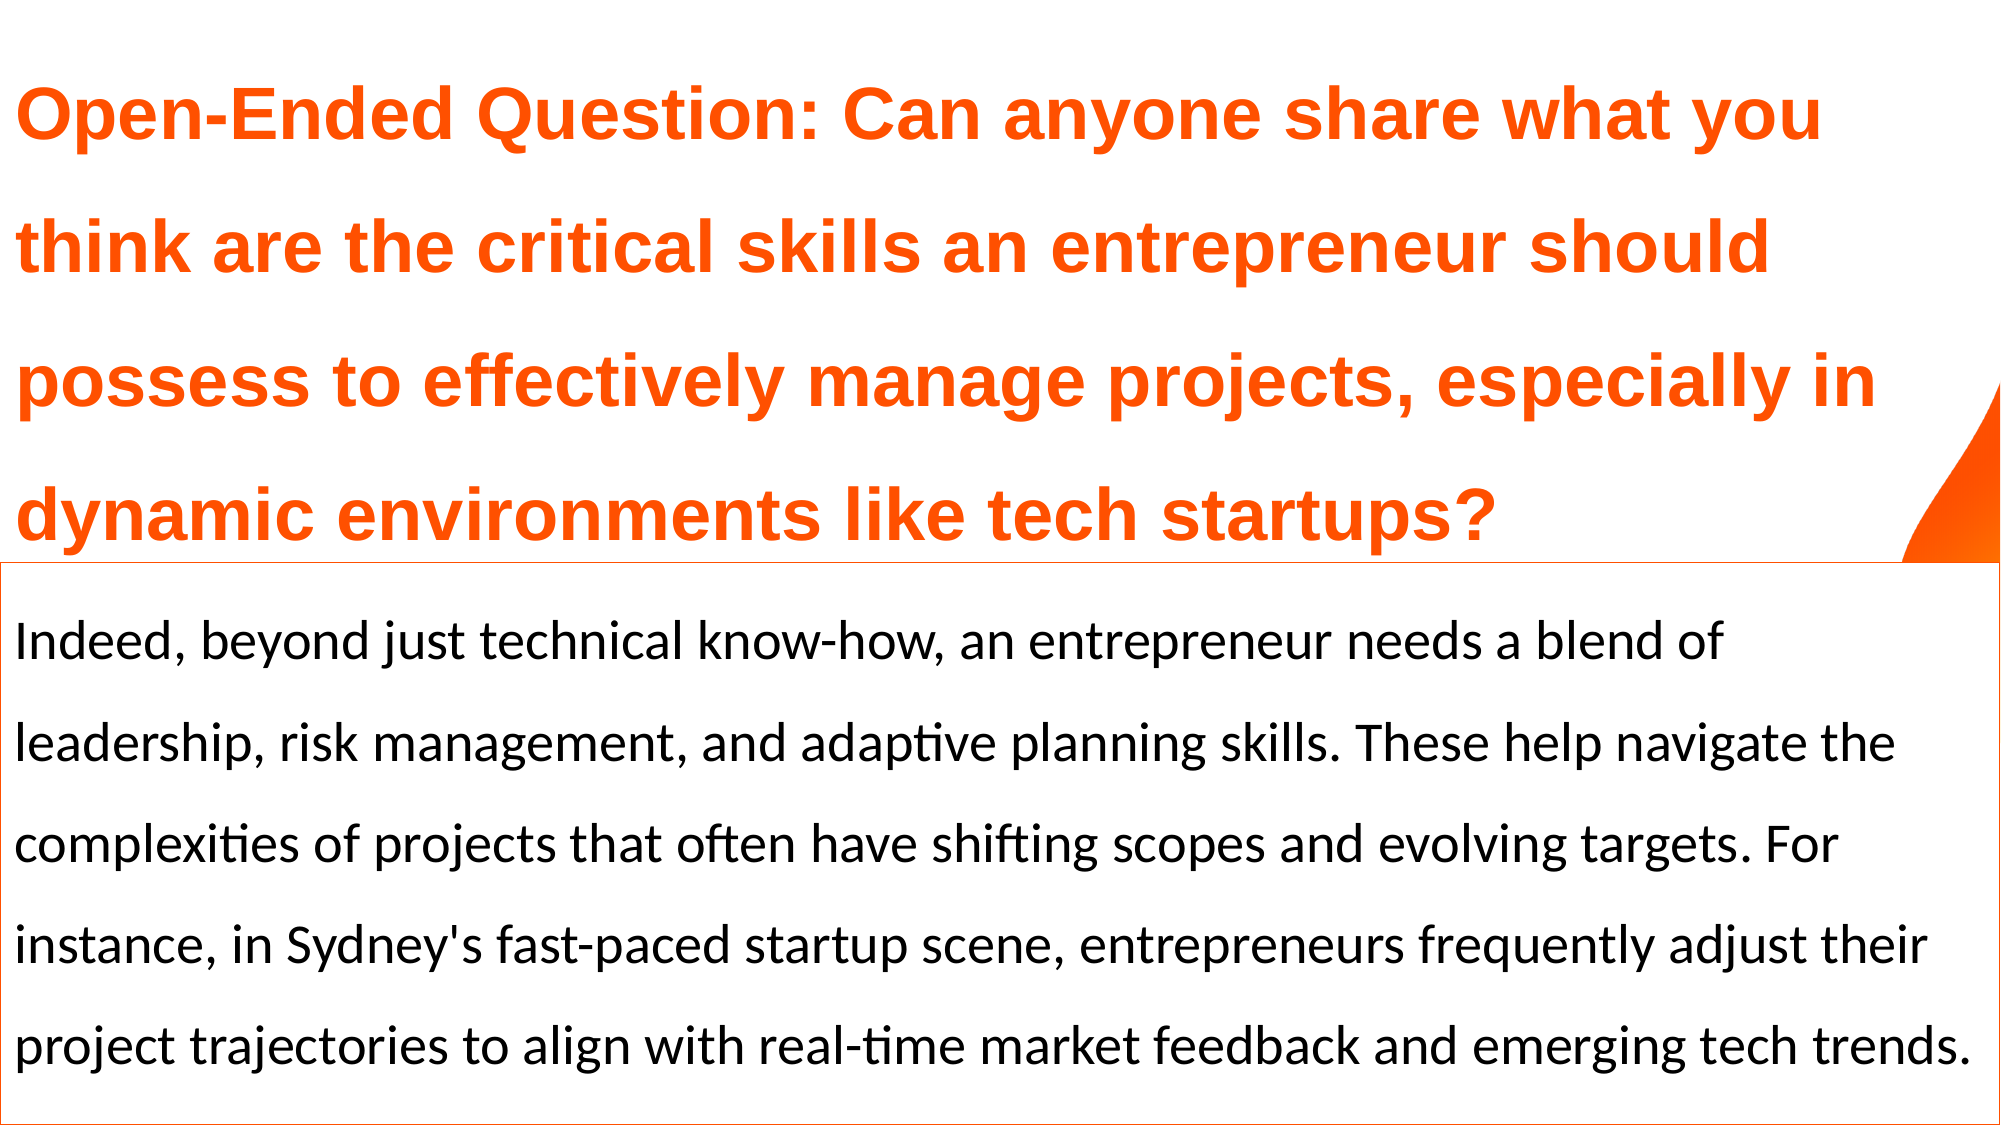

# Open-Ended Question: Can anyone share what you think are the critical skills an entrepreneur should possess to effectively manage projects, especially in dynamic environments like tech startups?
Indeed, beyond just technical know-how, an entrepreneur needs a blend of leadership, risk management, and adaptive planning skills. These help navigate the complexities of projects that often have shifting scopes and evolving targets. For instance, in Sydney's fast-paced startup scene, entrepreneurs frequently adjust their project trajectories to align with real-time market feedback and emerging tech trends.